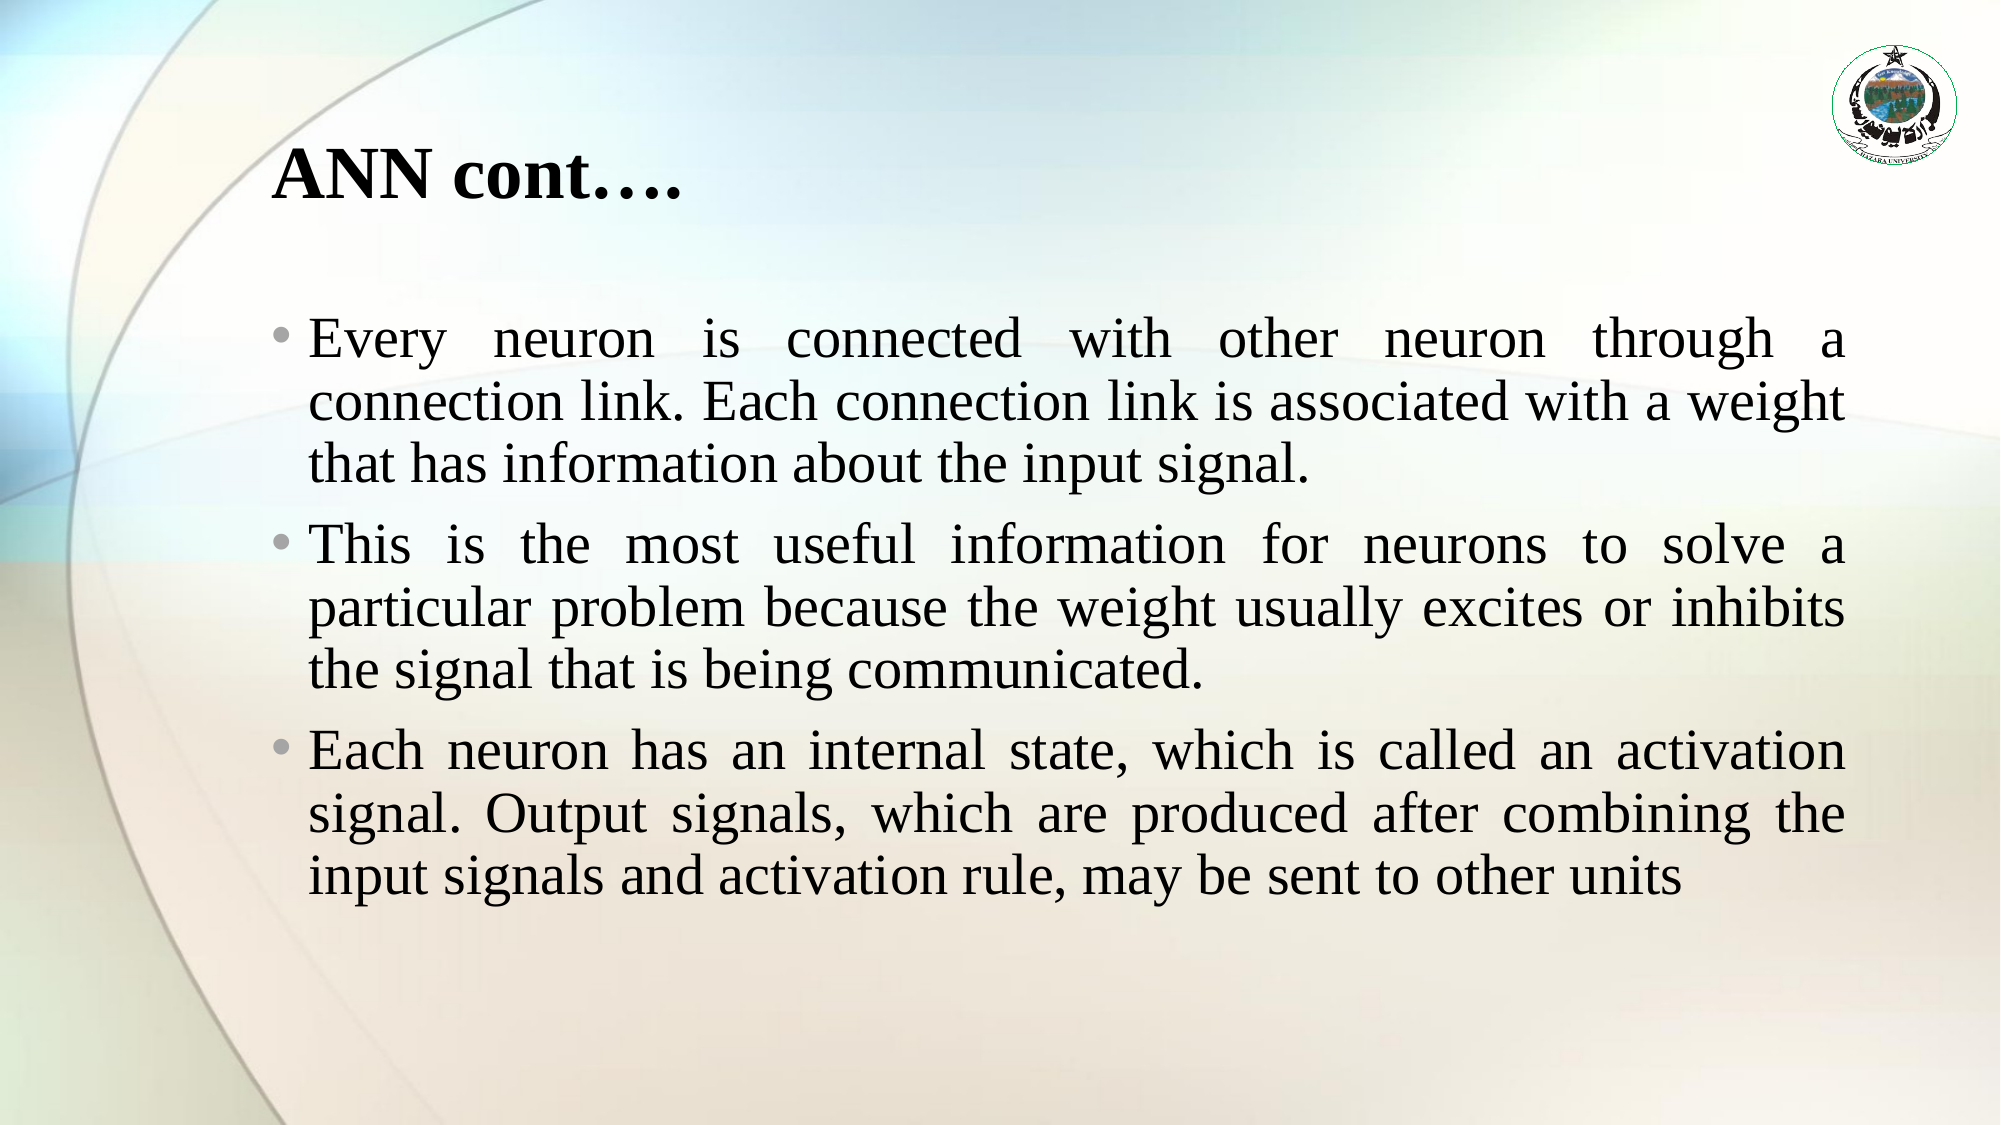

# ANN cont….
Every neuron is connected with other neuron through a connection link. Each connection link is associated with a weight that has information about the input signal.
This is the most useful information for neurons to solve a particular problem because the weight usually excites or inhibits the signal that is being communicated.
Each neuron has an internal state, which is called an activation signal. Output signals, which are produced after combining the input signals and activation rule, may be sent to other units